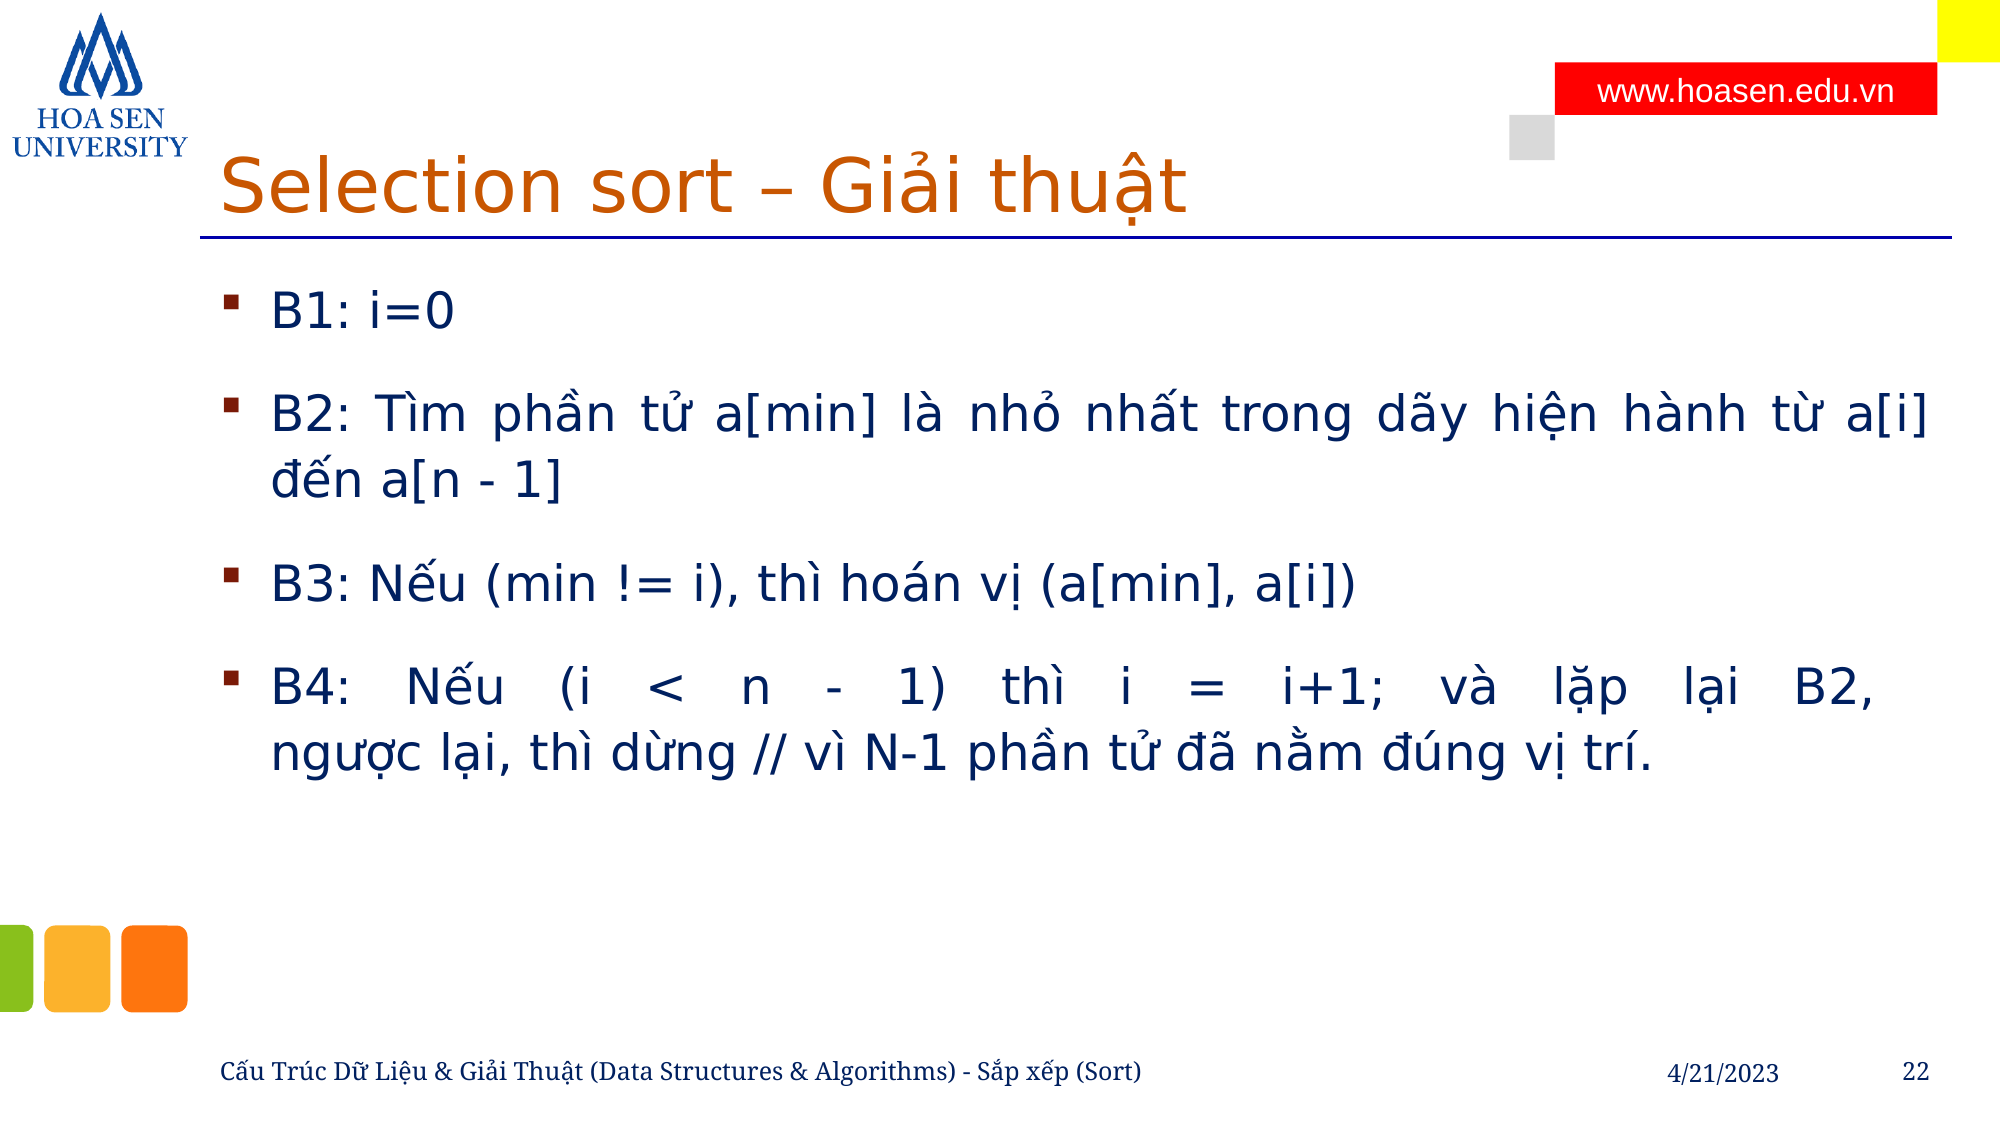

# Selection sort – Giải thuật
B1: i=0
B2: Tìm phần tử a[min] là nhỏ nhất trong dãy hiện hành từ a[i] đến a[n - 1]
B3: Nếu (min != i), thì hoán vị (a[min], a[i])
B4: Nếu (i < n - 1) thì i = i+1; và lặp lại B2,
ngược lại, thì dừng // vì N-1 phần tử đã nằm đúng vị trí.

Cấu Trúc Dữ Liệu & Giải Thuật (Data Structures & Algorithms) - Sắp xếp (Sort)
4/21/2023
22